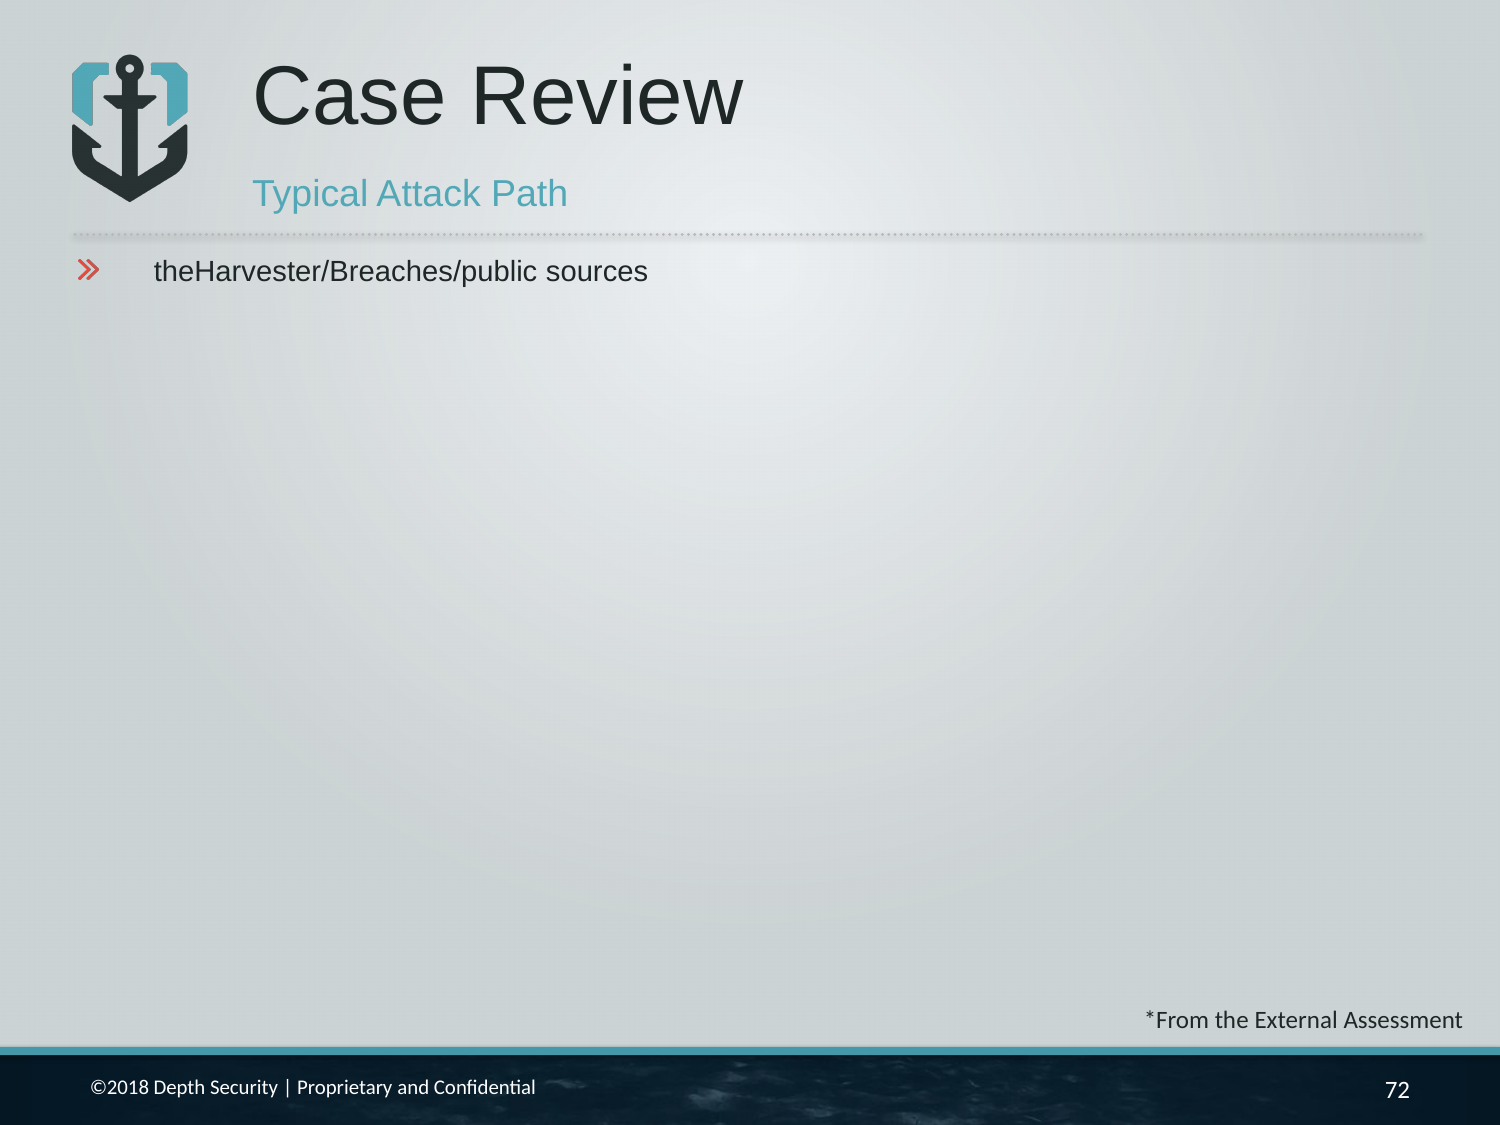

# Case Review
Typical Attack Path
theHarvester/Breaches/public sources

*From the External Assessment